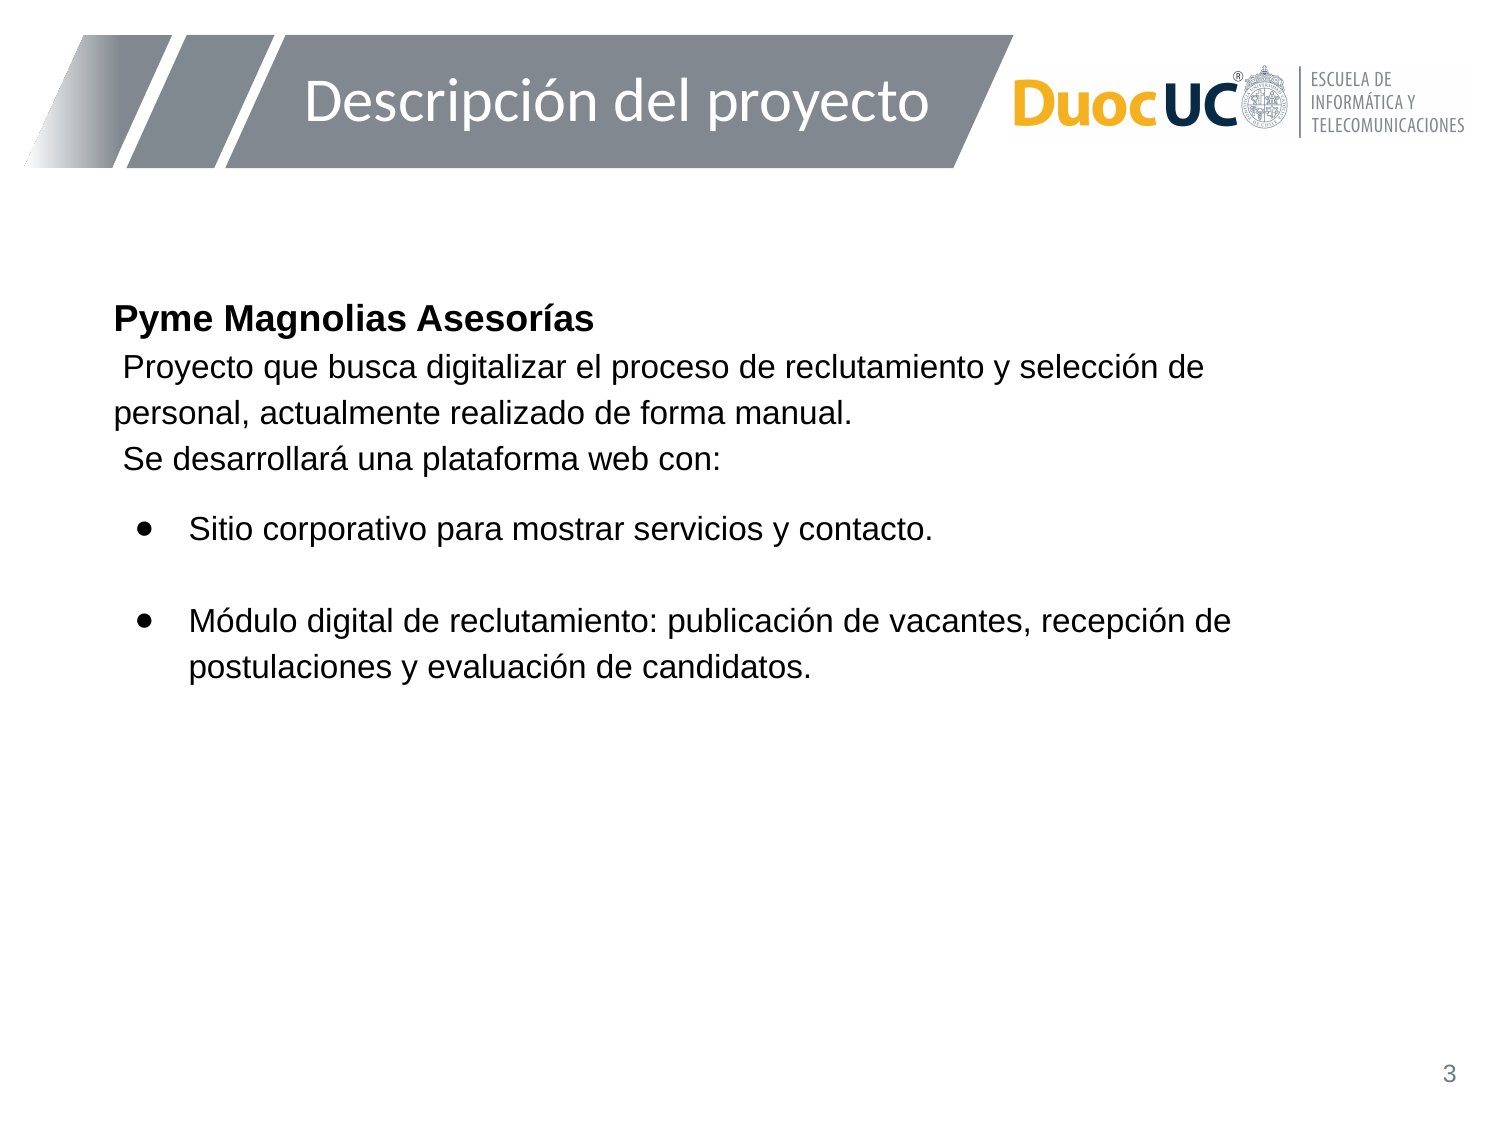

# Descripción del proyecto
Pyme Magnolias Asesorías
 Proyecto que busca digitalizar el proceso de reclutamiento y selección de personal, actualmente realizado de forma manual.
 Se desarrollará una plataforma web con:
Sitio corporativo para mostrar servicios y contacto.
Módulo digital de reclutamiento: publicación de vacantes, recepción de postulaciones y evaluación de candidatos.